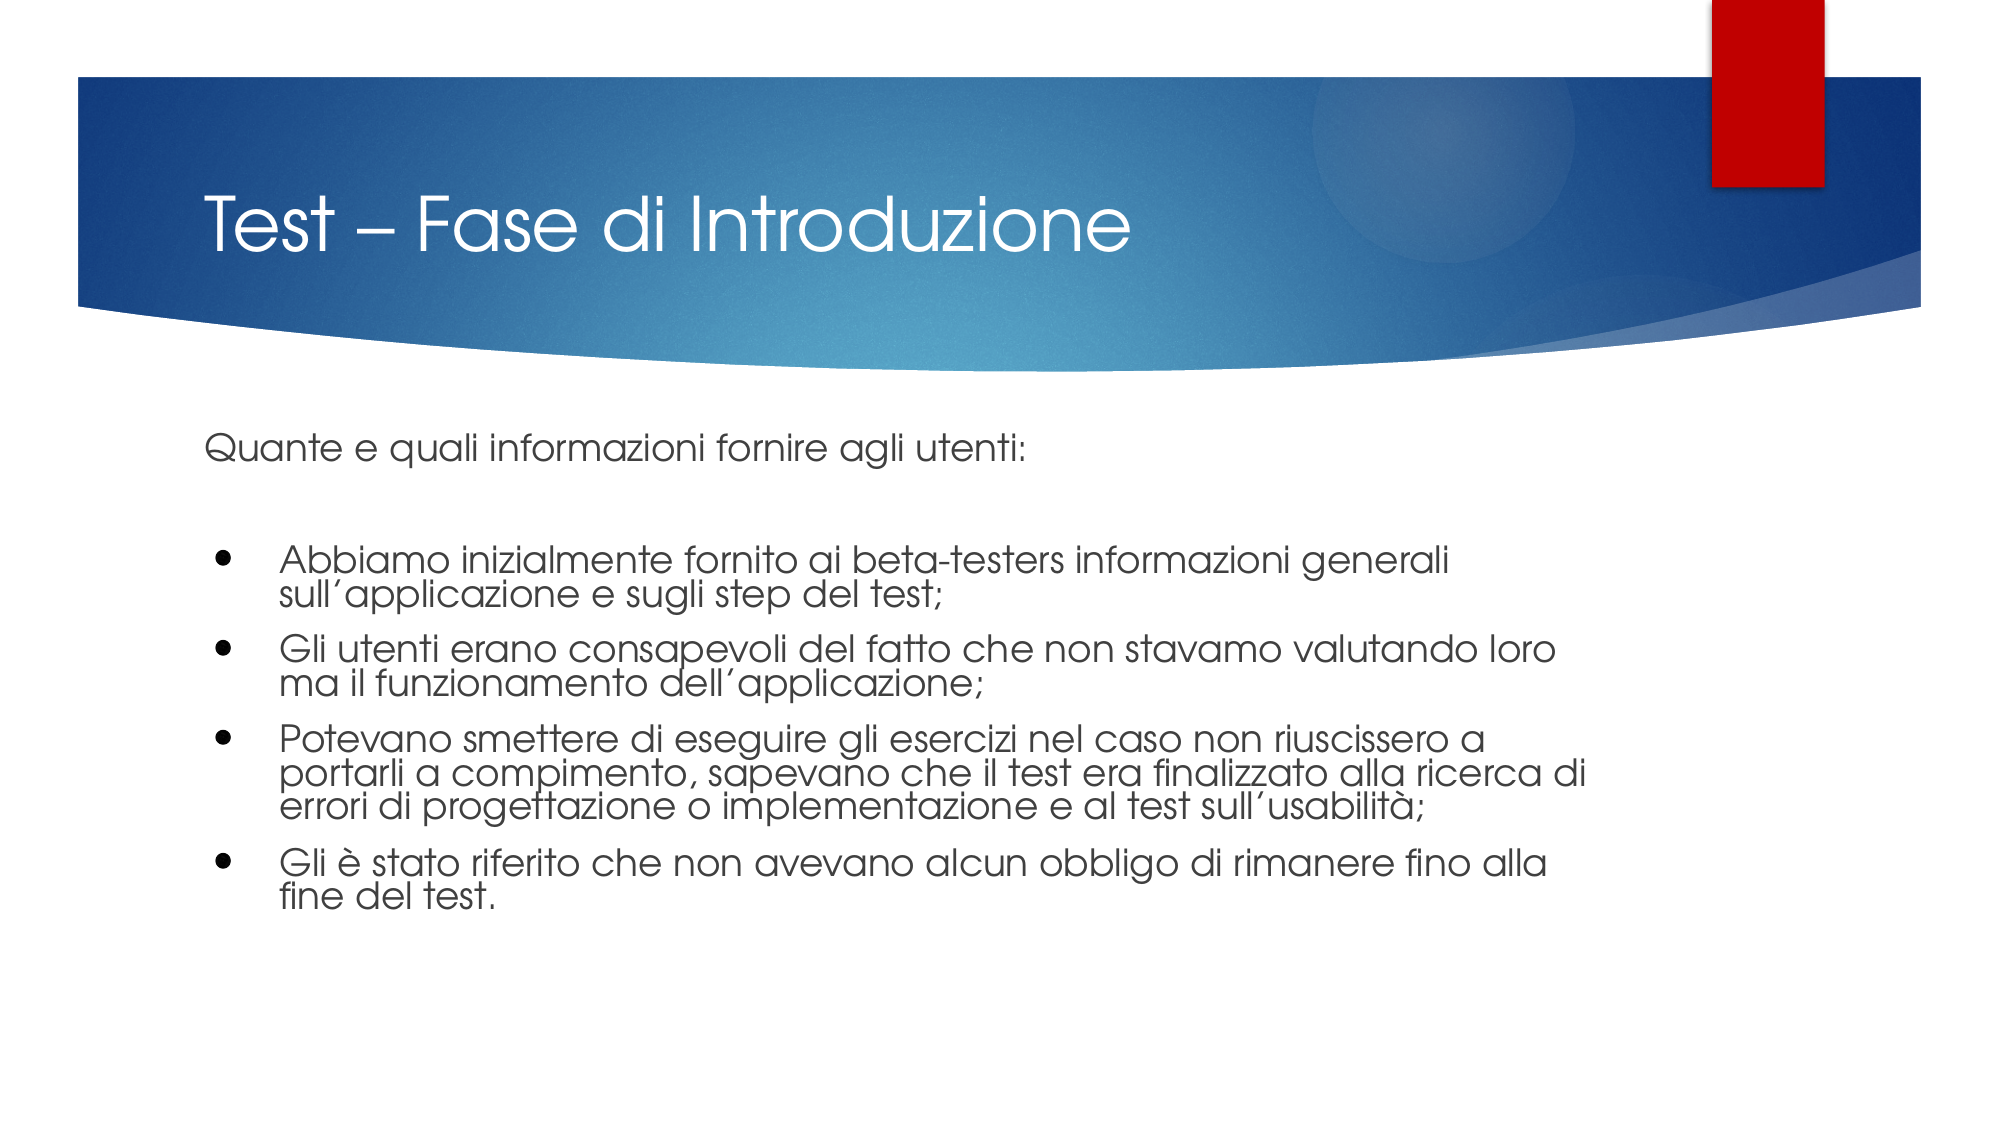

# Test – Fase di Introduzione
Quante e quali informazioni fornire agli utenti:

Abbiamo inizialmente fornito ai beta-testers informazioni generali sull’applicazione e sugli step del test;
Gli utenti erano consapevoli del fatto che non stavamo valutando loro ma il funzionamento dell’applicazione;
Potevano smettere di eseguire gli esercizi nel caso non riuscissero a portarli a compimento, sapevano che il test era finalizzato alla ricerca di errori di progettazione o implementazione e al test sull’usabilità;
Gli è stato riferito che non avevano alcun obbligo di rimanere fino alla fine del test.